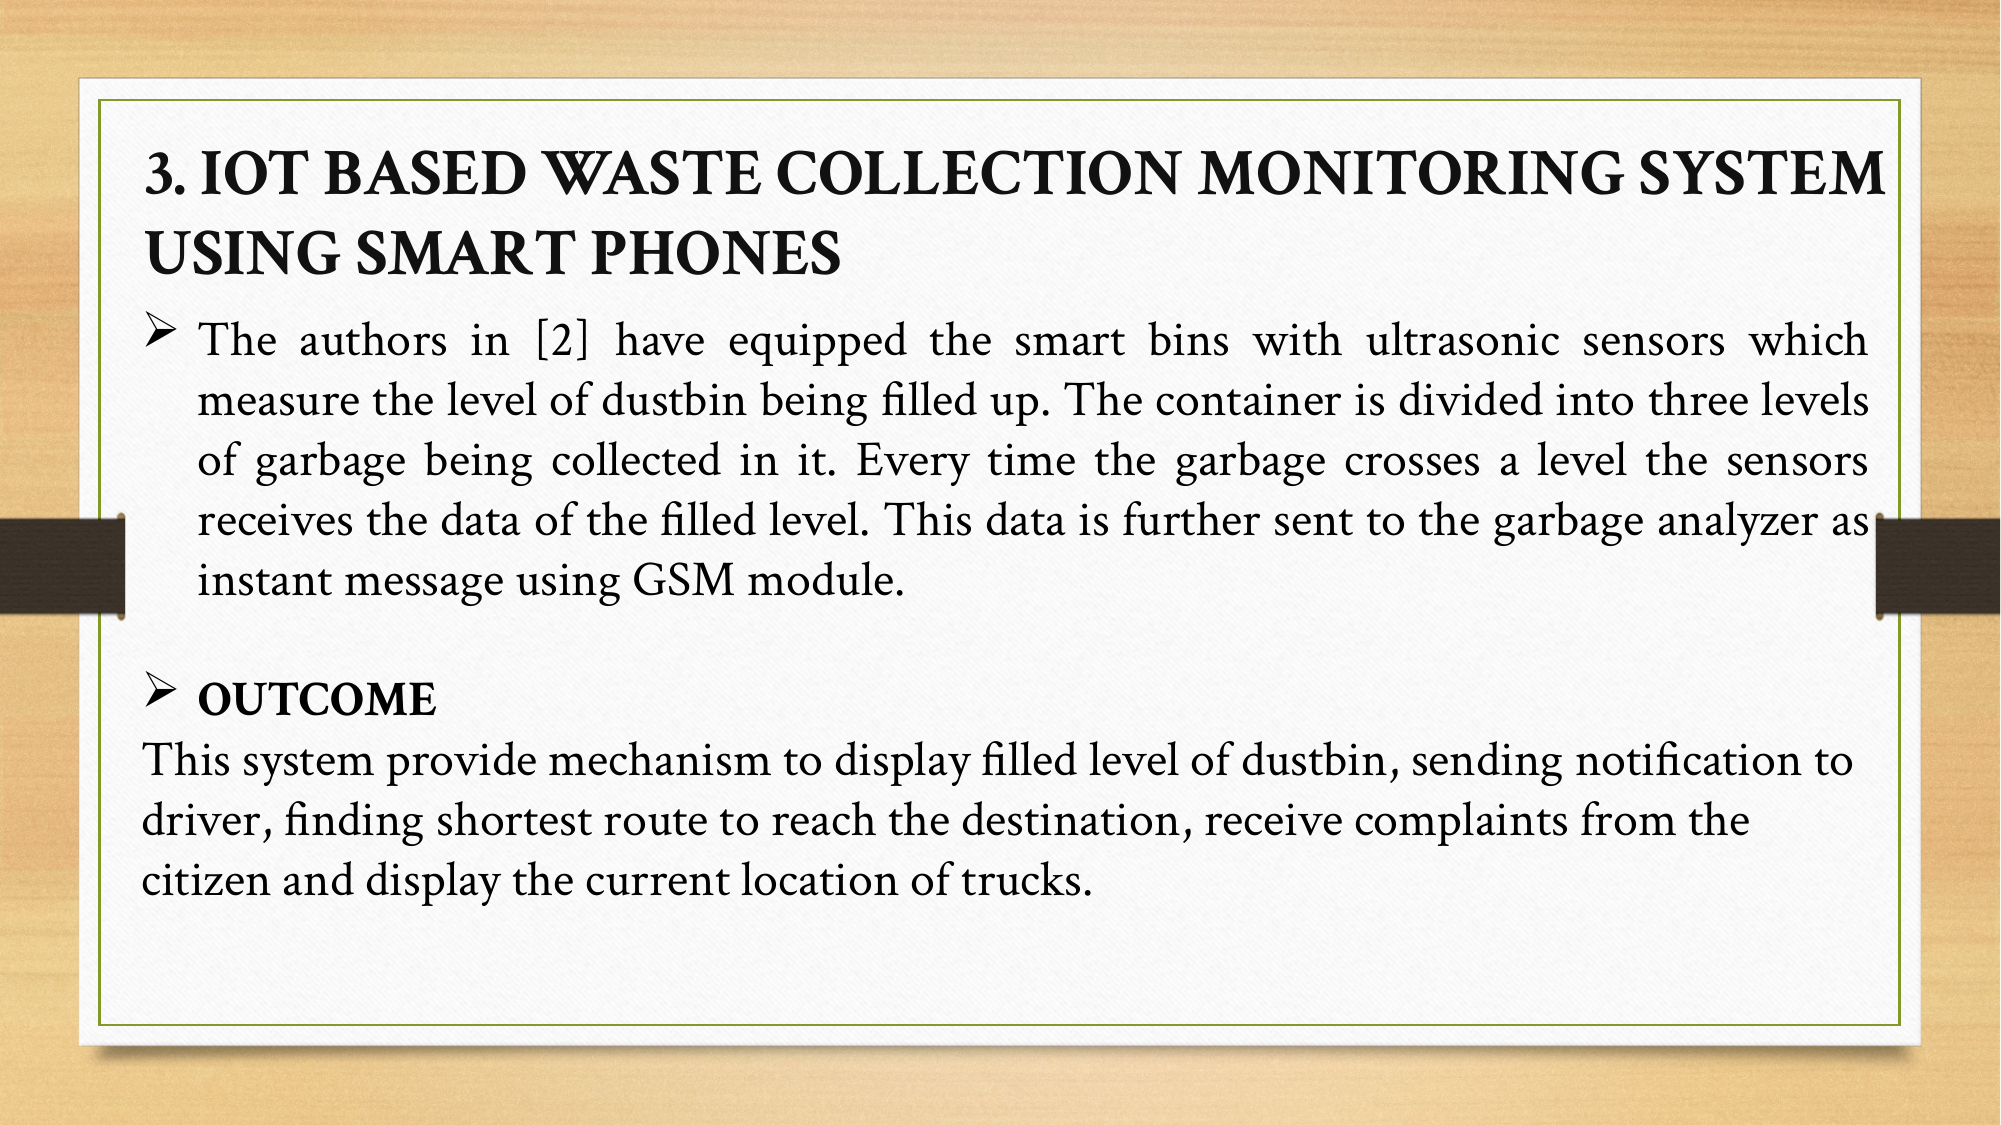

3. IOT BASED WASTE COLLECTION MONITORING SYSTEM USING SMART PHONES
The authors in [2] have equipped the smart bins with ultrasonic sensors which measure the level of dustbin being filled up. The container is divided into three levels of garbage being collected in it. Every time the garbage crosses a level the sensors receives the data of the filled level. This data is further sent to the garbage analyzer as instant message using GSM module.

OUTCOME
This system provide mechanism to display filled level of dustbin, sending notification to driver, finding shortest route to reach the destination, receive complaints from the citizen and display the current location of trucks.